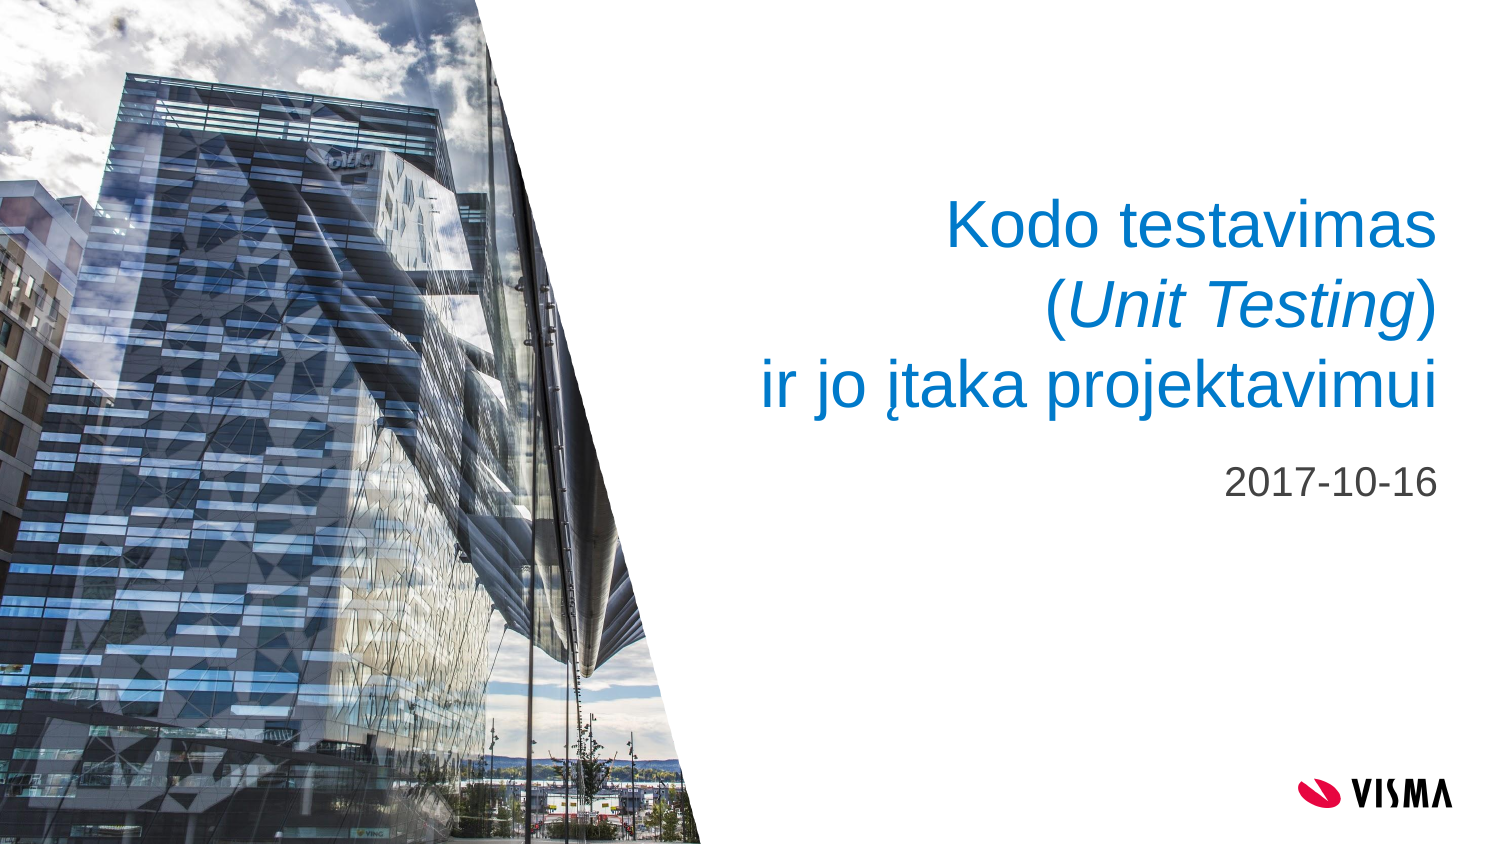

# Kodo testavimas
(Unit Testing)
ir jo įtaka projektavimui
2017-10-16